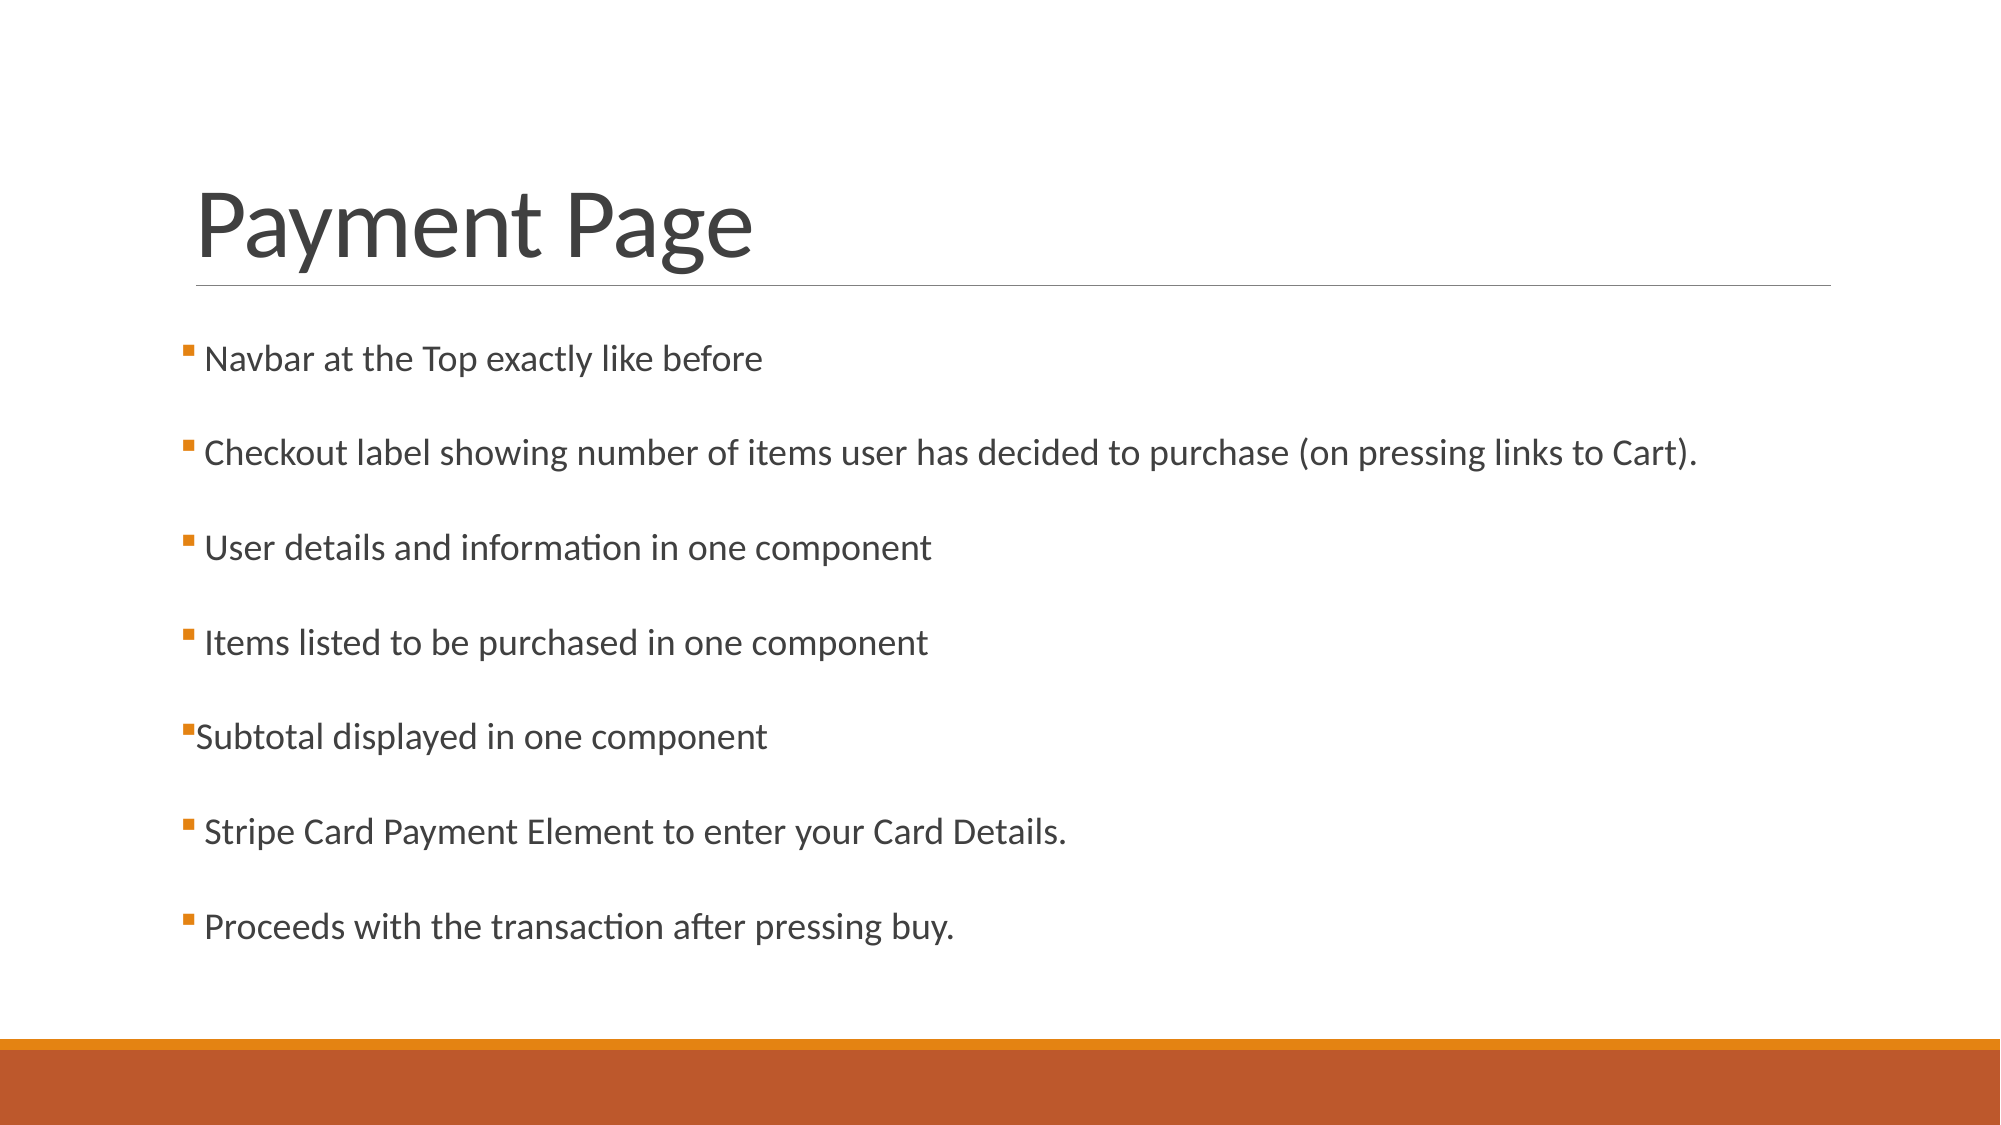

# Payment Page
 Navbar at the Top exactly like before
 Checkout label showing number of items user has decided to purchase (on pressing links to Cart).
 User details and information in one component
 Items listed to be purchased in one component
Subtotal displayed in one component
 Stripe Card Payment Element to enter your Card Details.
 Proceeds with the transaction after pressing buy.